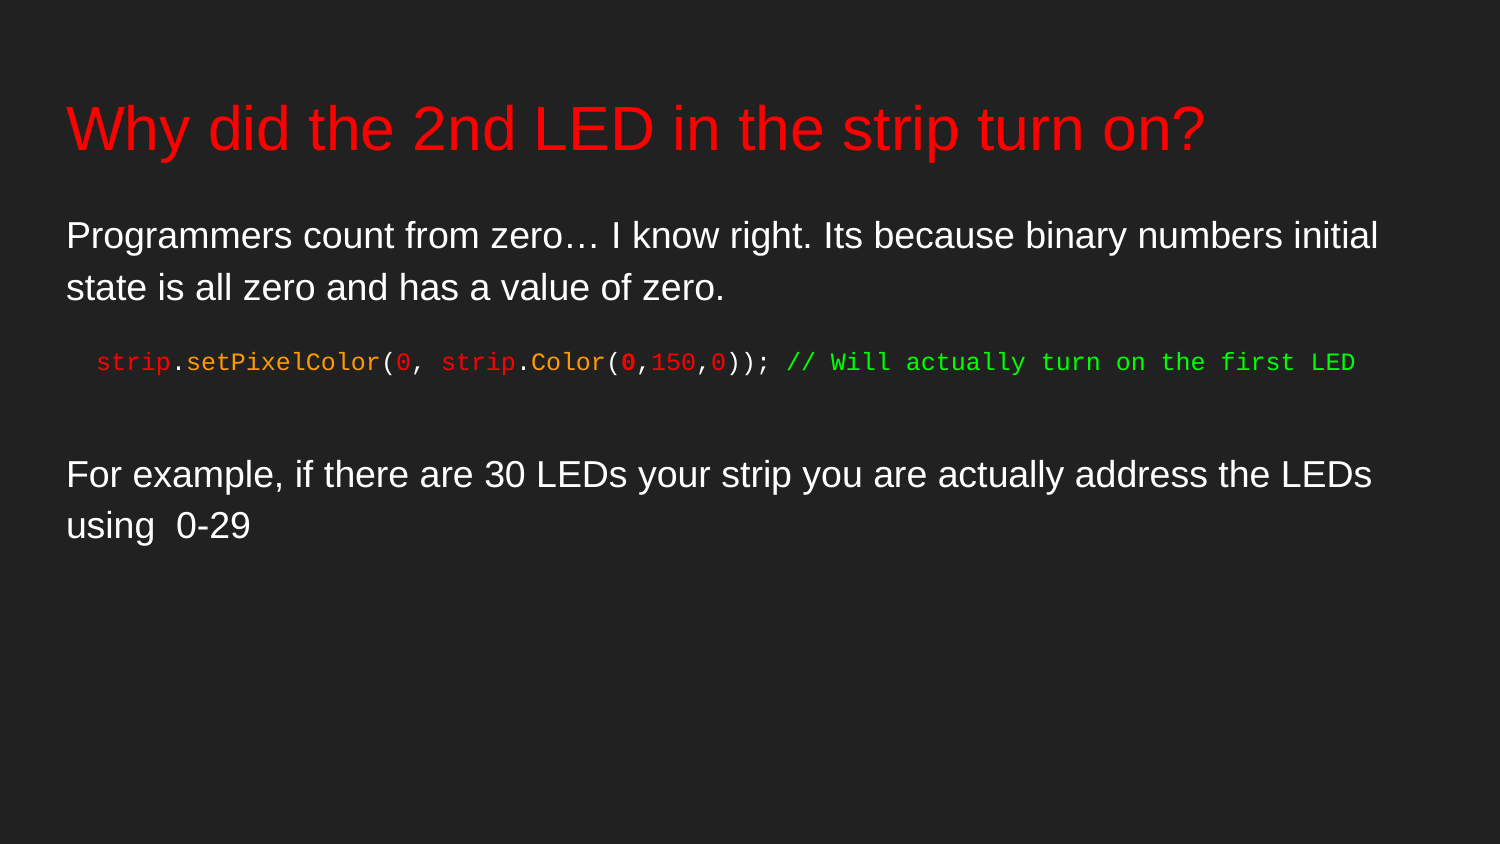

# Why did the 2nd LED in the strip turn on?
Programmers count from zero… I know right. Its because binary numbers initial state is all zero and has a value of zero.
  strip.setPixelColor(0, strip.Color(0,150,0)); // Will actually turn on the first LED
For example, if there are 30 LEDs your strip you are actually address the LEDs using  0-29